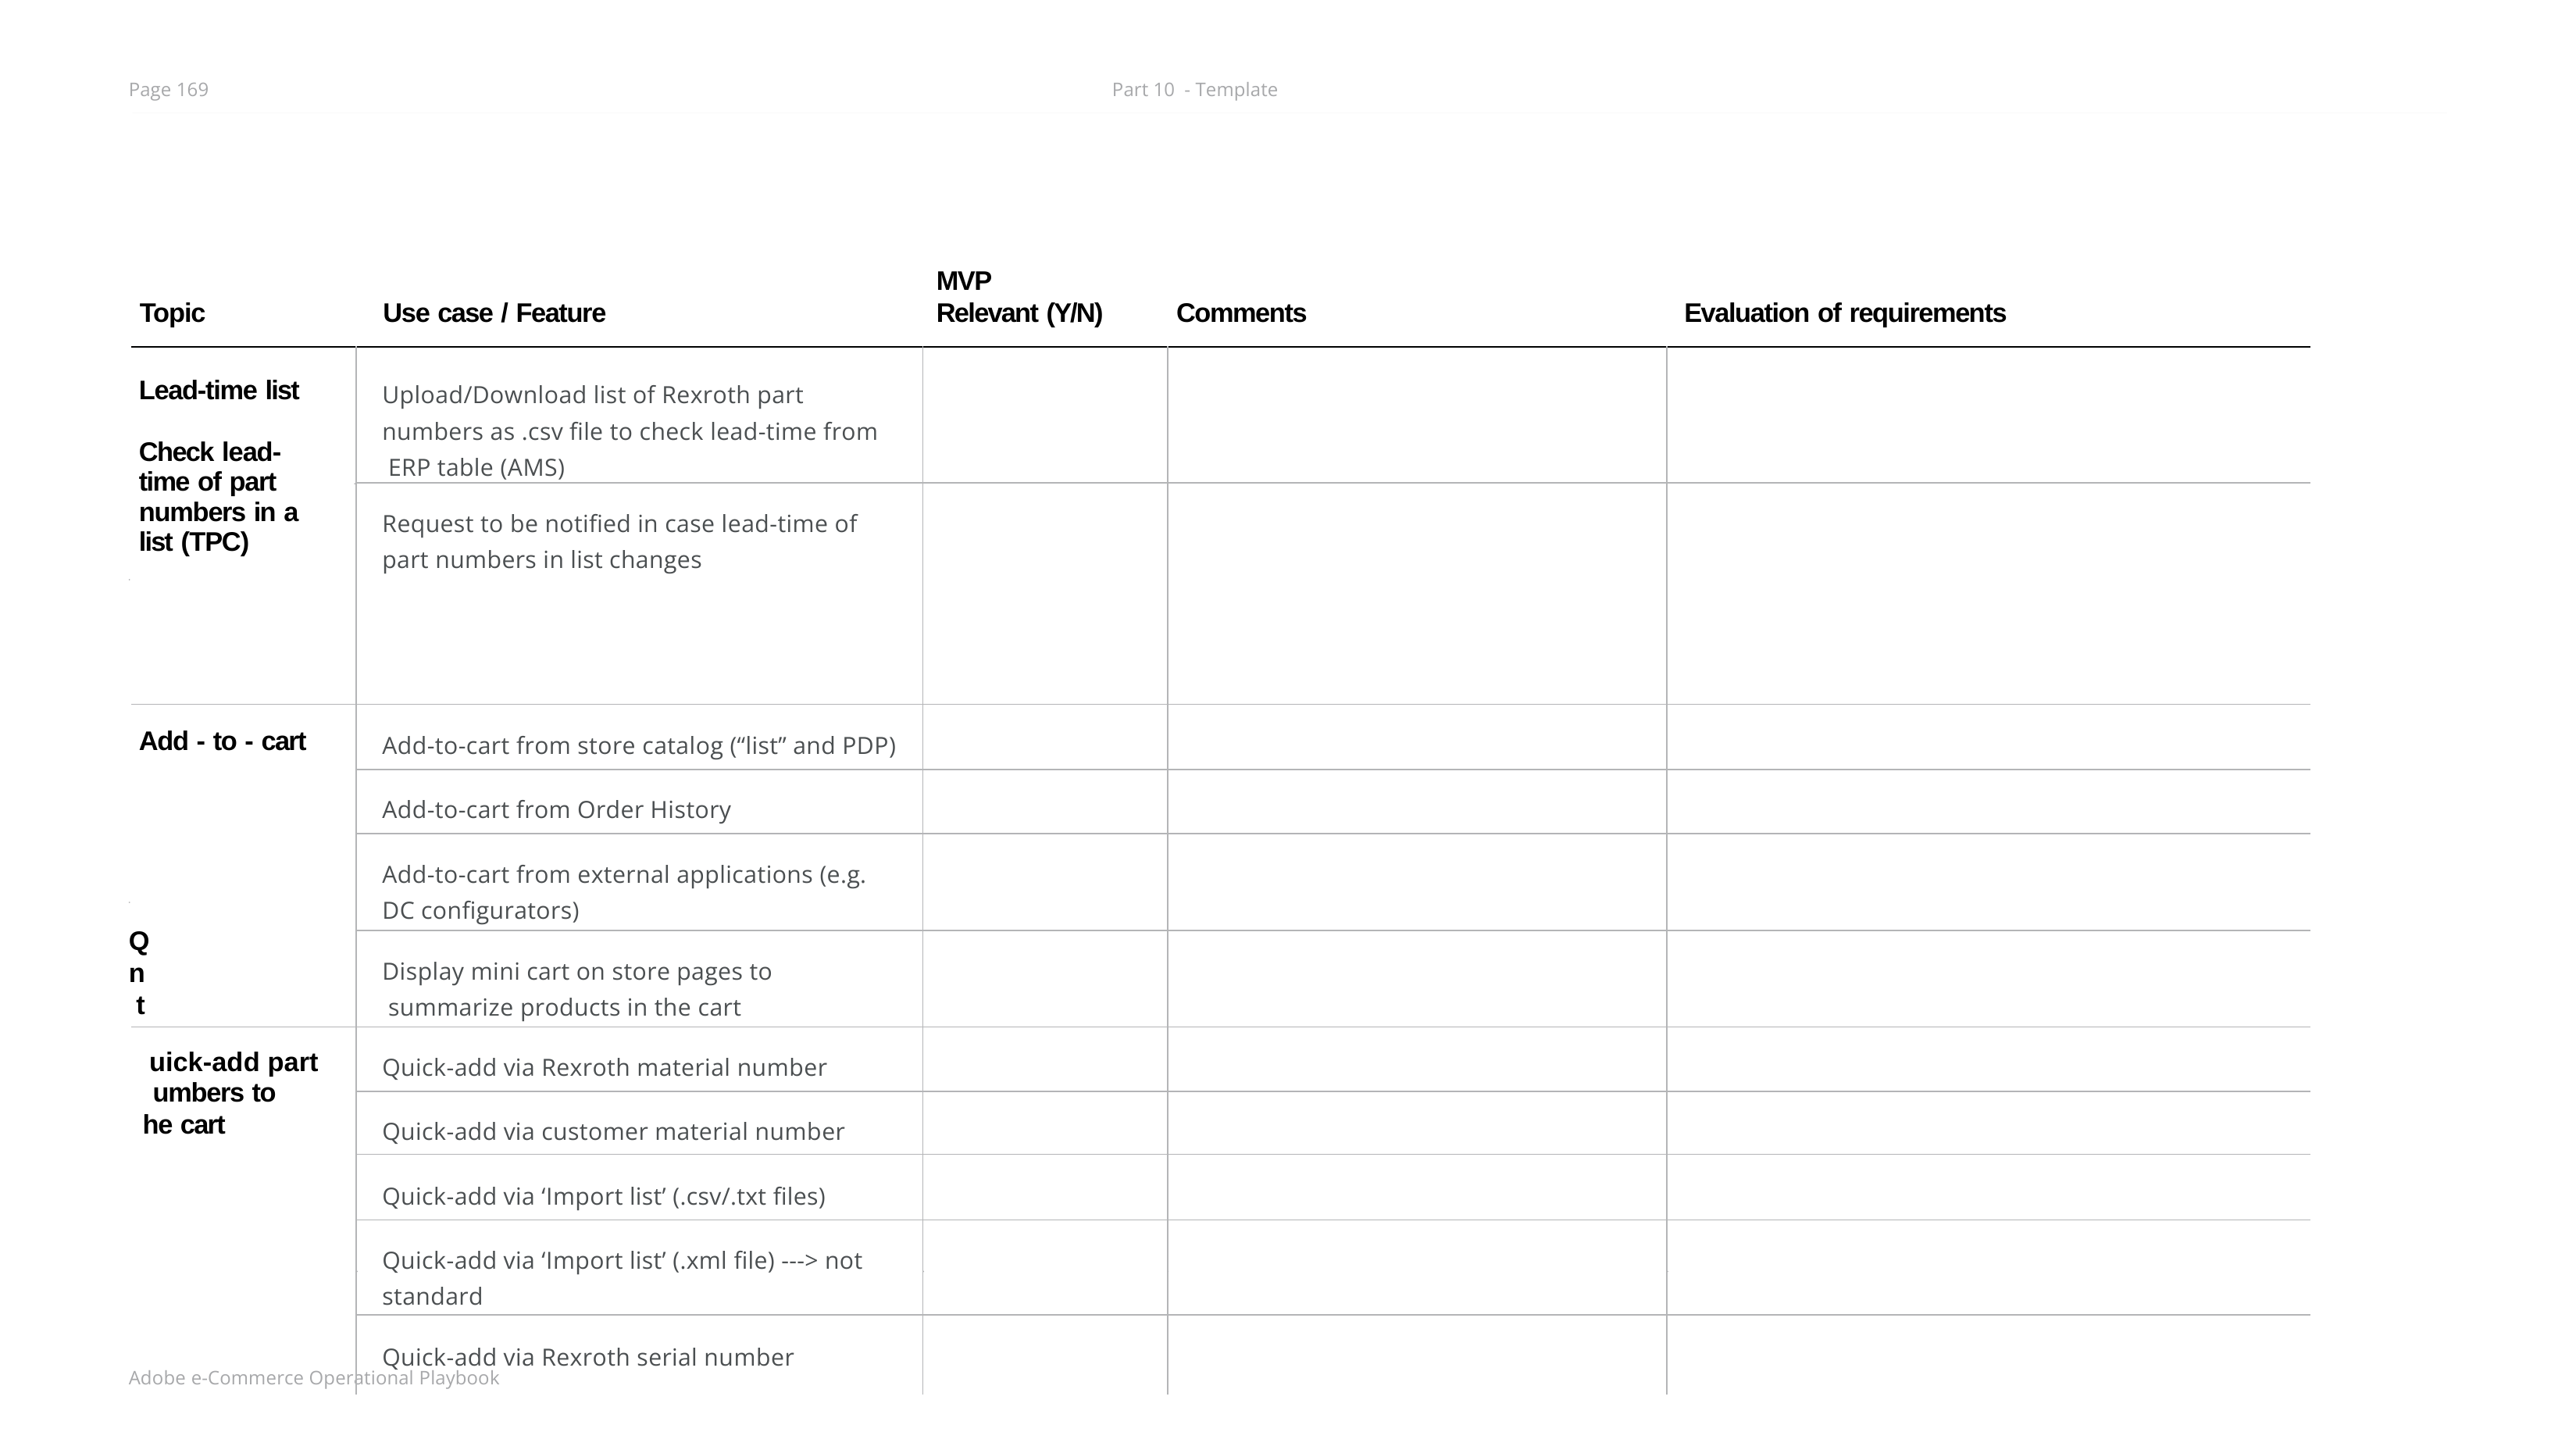

Page 169
Part 10 - Template
MVP
Relevant (Y/N)
Topic
Use case / Feature
Comments
Evaluation of requirements
| Lead-time list Check lead- time of part numbers in a list (TPC) | Upload/Download list of Rexroth part numbers as .csv file to check lead-time from ERP table (AMS) |  |  |  |
| --- | --- | --- | --- | --- |
|  | Request to be notified in case lead-time of part numbers in list changes |  |  |  |
| Add - to - cart | Add-to-cart from store catalog (“list” and PDP) |  |  |  |
|  | Add-to-cart from Order History |  |  |  |
|  | Add-to-cart from external applications (e.g. DC configurators) |  |  |  |
|  | Display mini cart on store pages to summarize products in the cart |  |  |  |
| uick-add part umbers to he cart | Quick-add via Rexroth material number |  |  |  |
|  | Quick-add via customer material number |  |  |  |
|  | Quick-add via ‘Import list’ (.csv/.txt files) |  |  |  |
|  | Quick-add via ‘Import list’ (.xml file) ---> not standard |  |  |  |
|  | Quick-add via Rexroth serial number |  |  |  |

Q
n  t

Adobe e-Commerce Operational Playbook